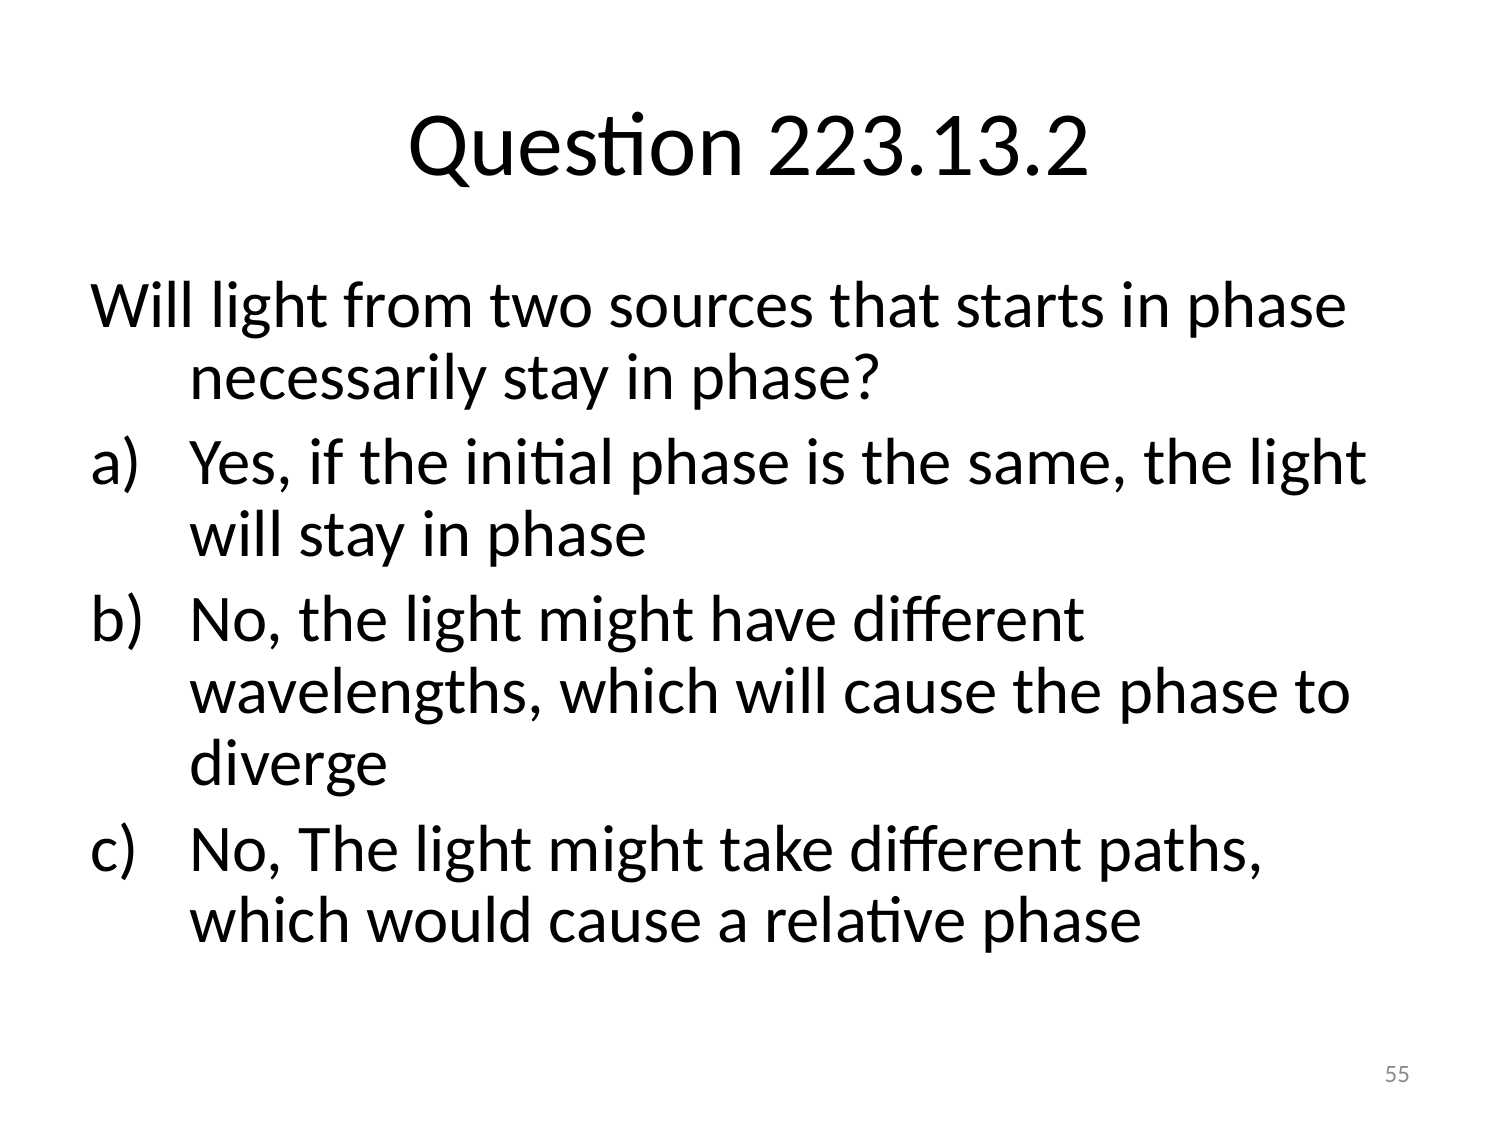

# Question 223.13.2
Will light from two sources that starts in phase necessarily stay in phase?
Yes, if the initial phase is the same, the light will stay in phase
No, the light might have different wavelengths, which will cause the phase to diverge
No, The light might take different paths, which would cause a relative phase
55